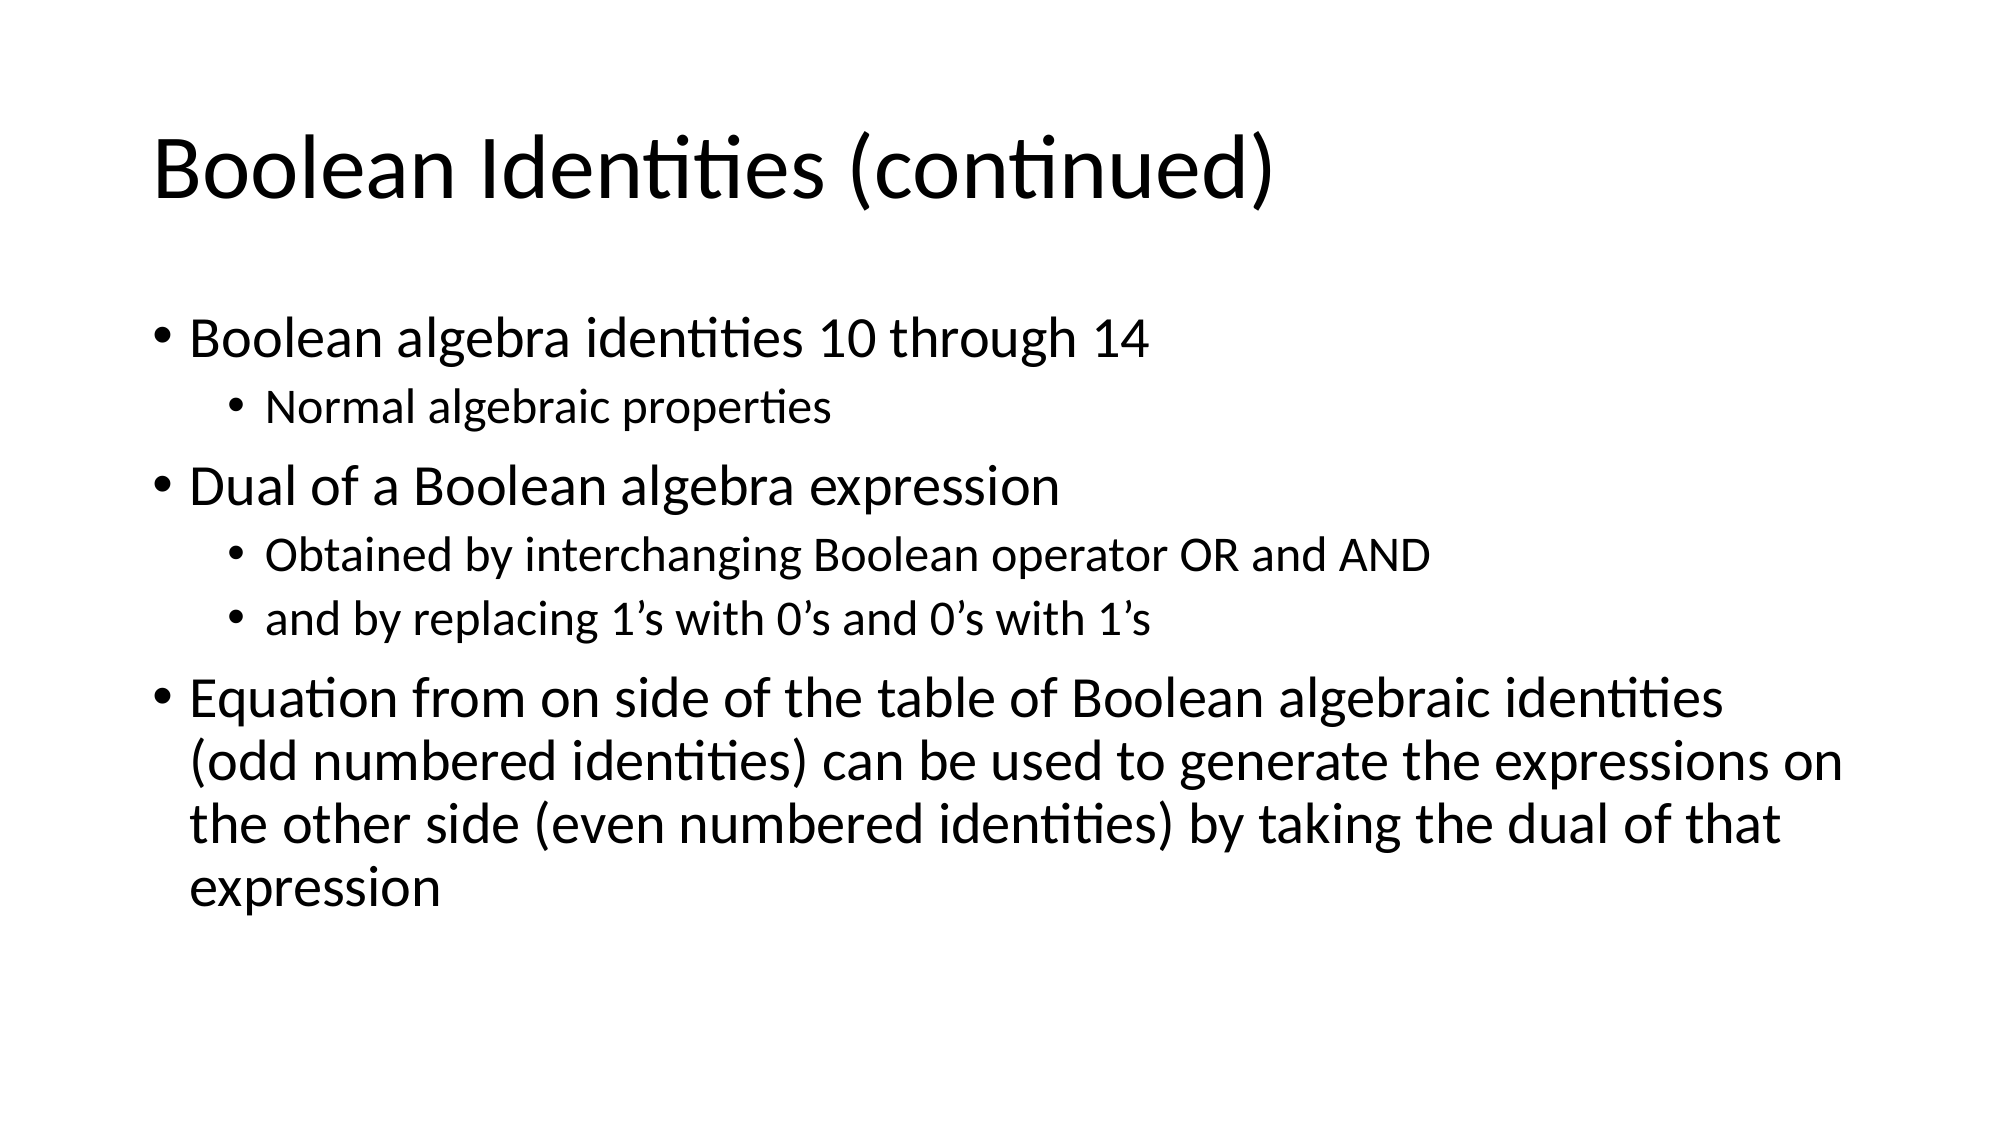

# Boolean Identities (continued)
Boolean algebra identities 10 through 14
Normal algebraic properties
Dual of a Boolean algebra expression
Obtained by interchanging Boolean operator OR and AND
and by replacing 1’s with 0’s and 0’s with 1’s
Equation from on side of the table of Boolean algebraic identities (odd numbered identities) can be used to generate the expressions on the other side (even numbered identities) by taking the dual of that expression